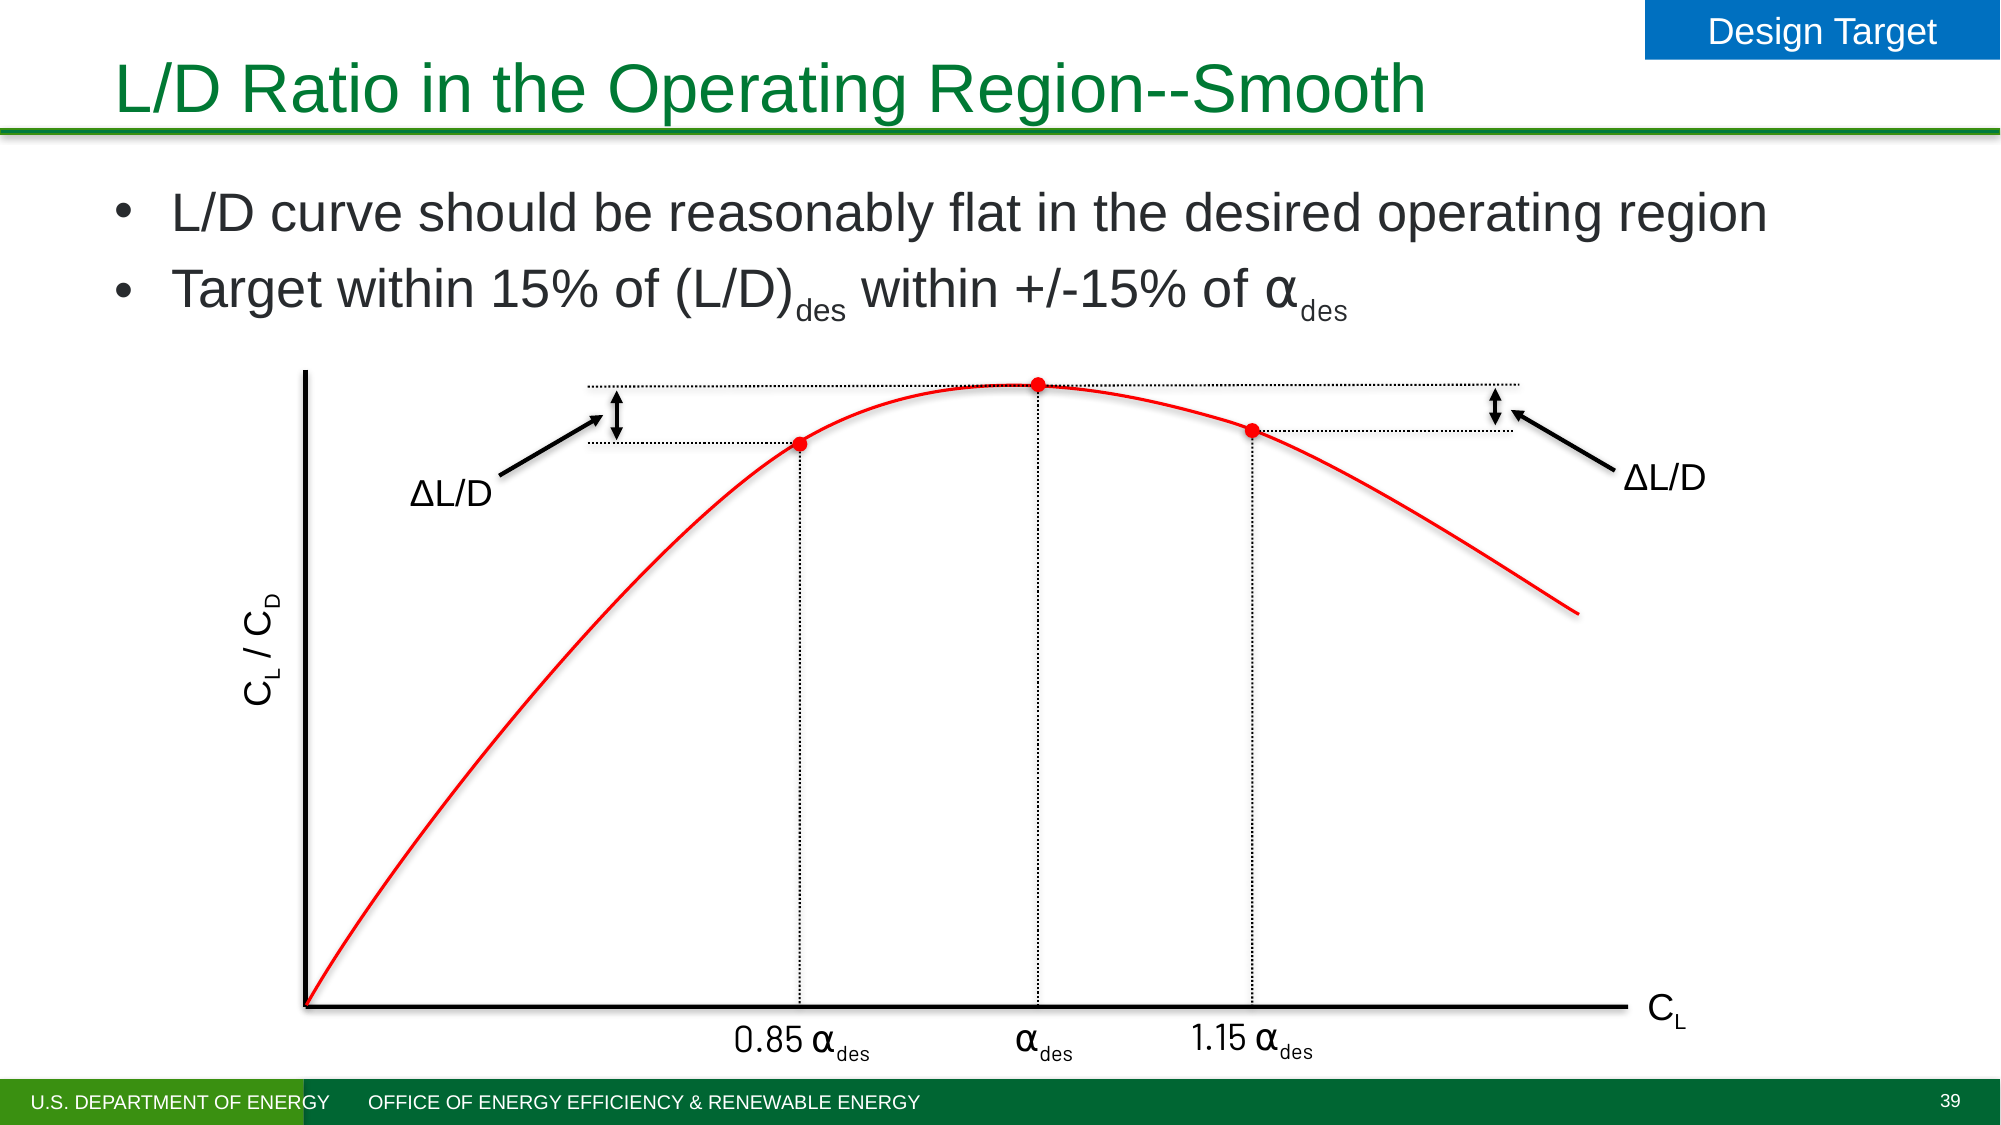

# L/D Ratio in the Operating Region--Smooth
Design Target
L/D curve should be reasonably flat in the desired operating region
Target within 15% of (L/D)des within +/-15% of ⍺des

ΔL/D
ΔL/D
CL / CD
CL
1.15 ⍺des
⍺des
0.85 ⍺des